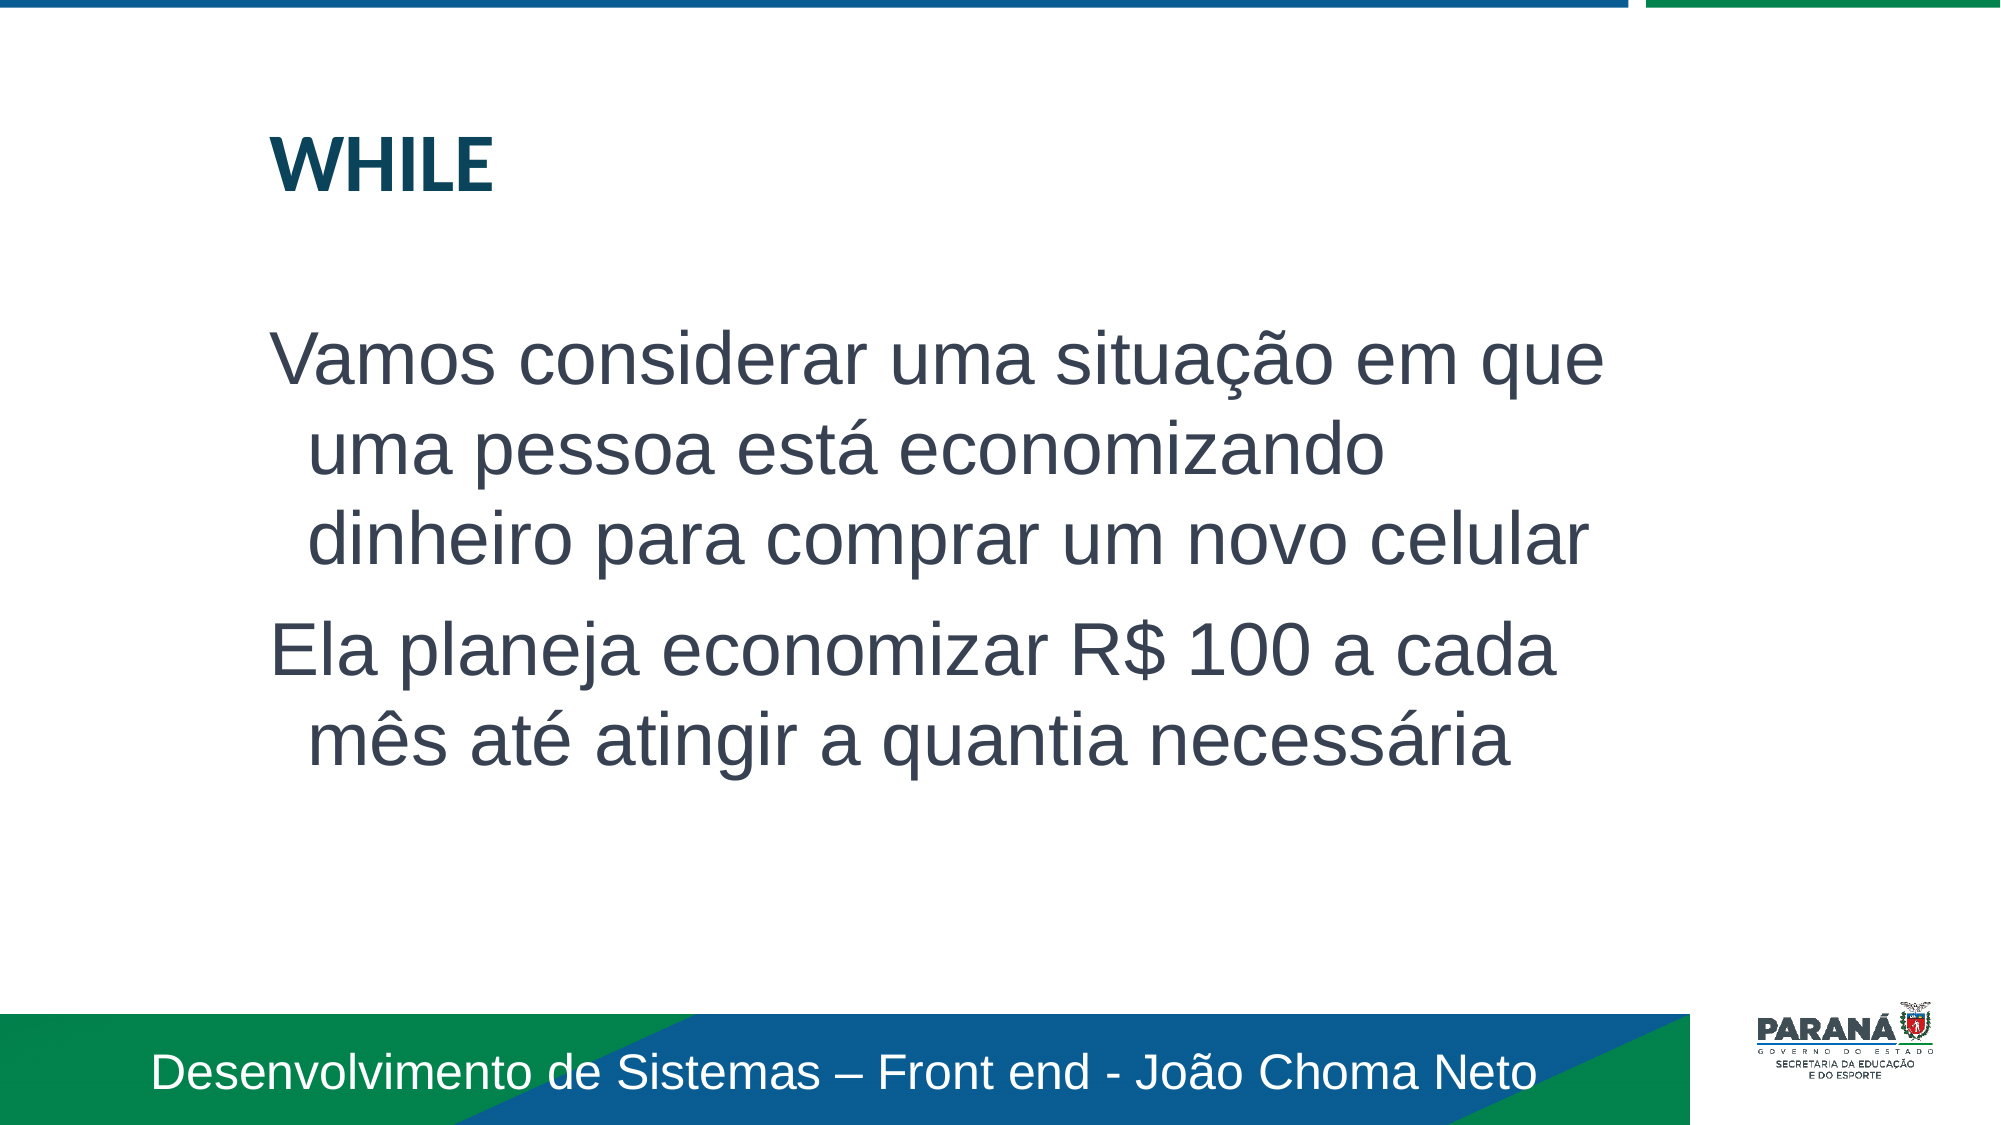

WHILE
Vamos considerar uma situação em que uma pessoa está economizando dinheiro para comprar um novo celular
Ela planeja economizar R$ 100 a cada mês até atingir a quantia necessária